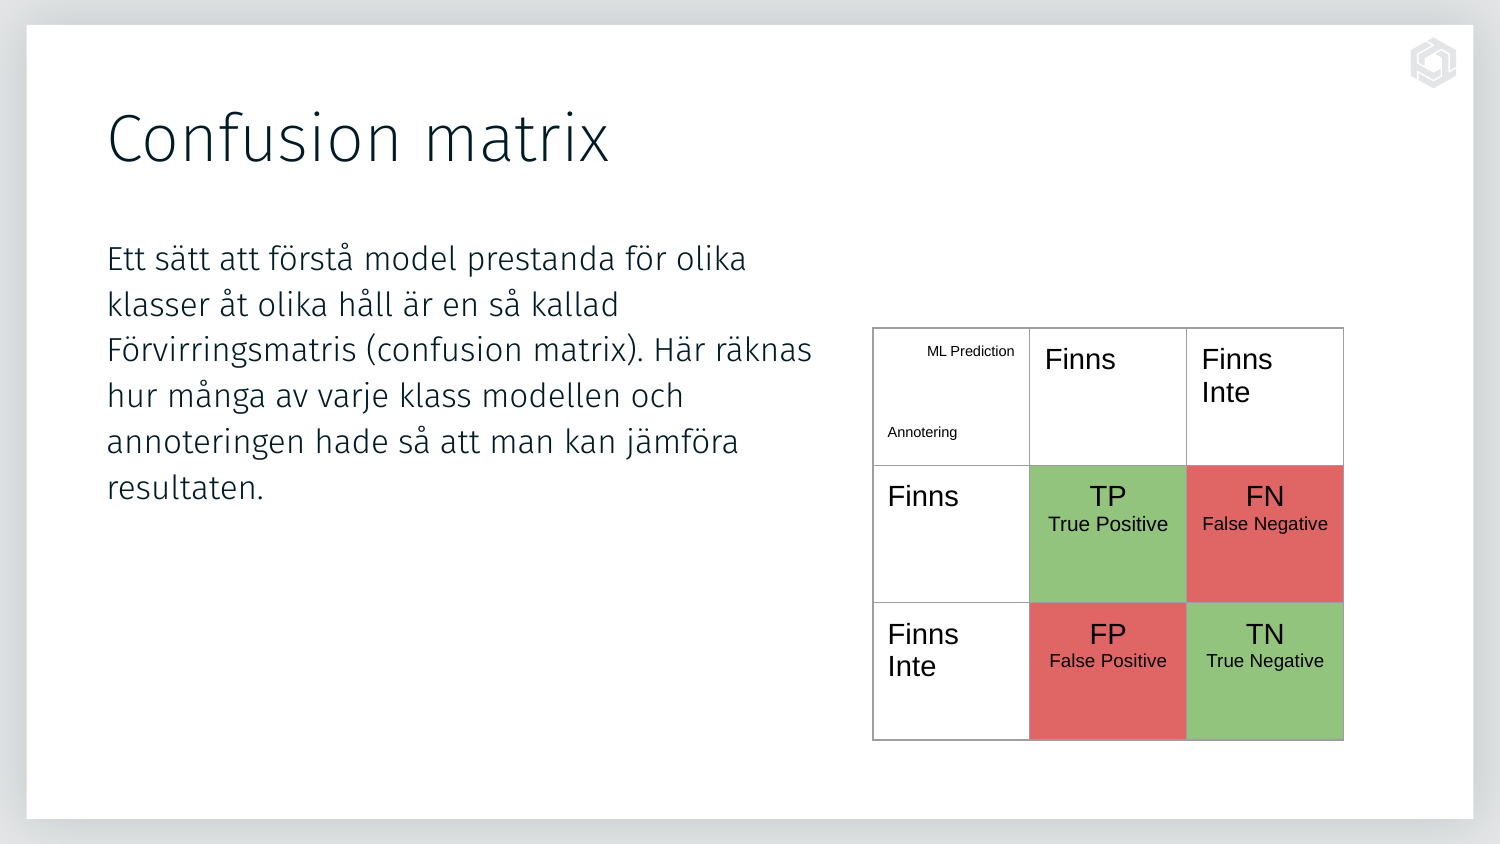

# Confusion matrix
Ett sätt att förstå model prestanda för olika klasser åt olika håll är en så kallad Förvirringsmatris (confusion matrix). Här räknas hur många av varje klass modellen och annoteringen hade så att man kan jämföra resultaten.
| ML Prediction Annotering | Finns | Finns Inte |
| --- | --- | --- |
| Finns | TP True Positive | FN False Negative |
| Finns Inte | FP False Positive | TN True Negative |